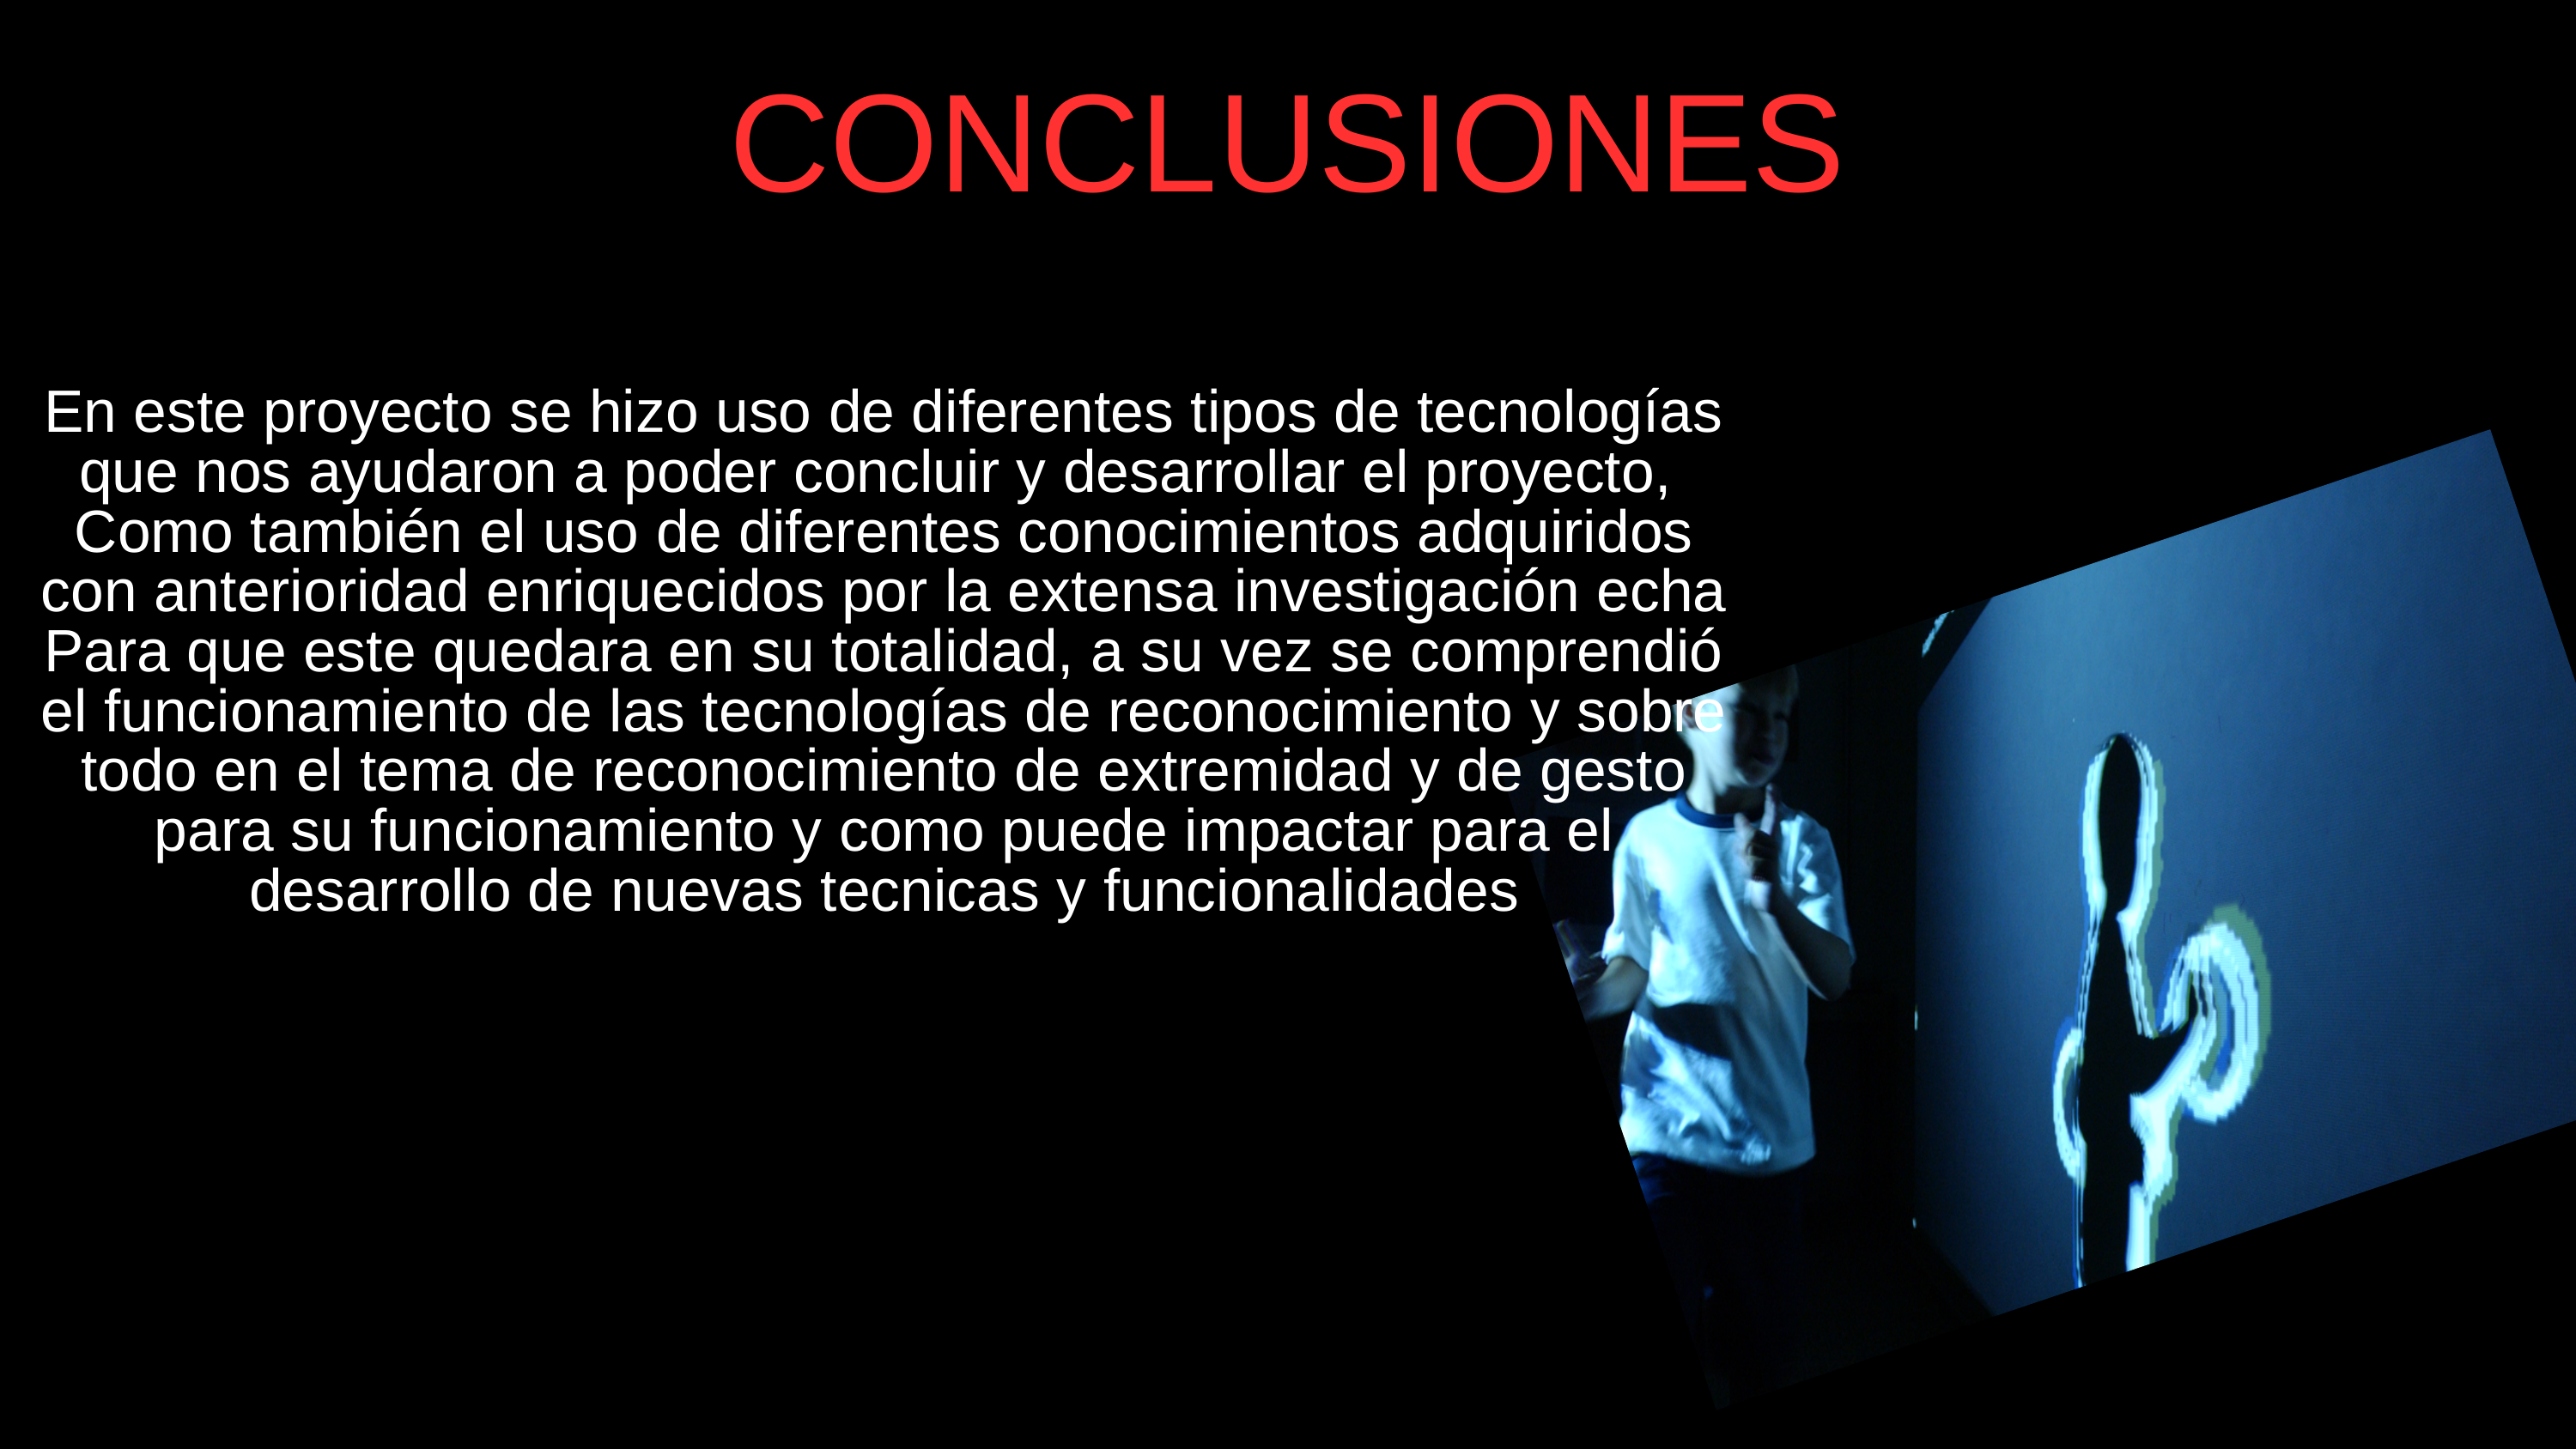

CONCLUSIONES
En este proyecto se hizo uso de diferentes tipos de tecnologías que nos ayudaron a poder concluir y desarrollar el proyecto,
Como también el uso de diferentes conocimientos adquiridos con anterioridad enriquecidos por la extensa investigación echa
Para que este quedara en su totalidad, a su vez se comprendió el funcionamiento de las tecnologías de reconocimiento y sobre todo en el tema de reconocimiento de extremidad y de gesto para su funcionamiento y como puede impactar para el desarrollo de nuevas tecnicas y funcionalidades